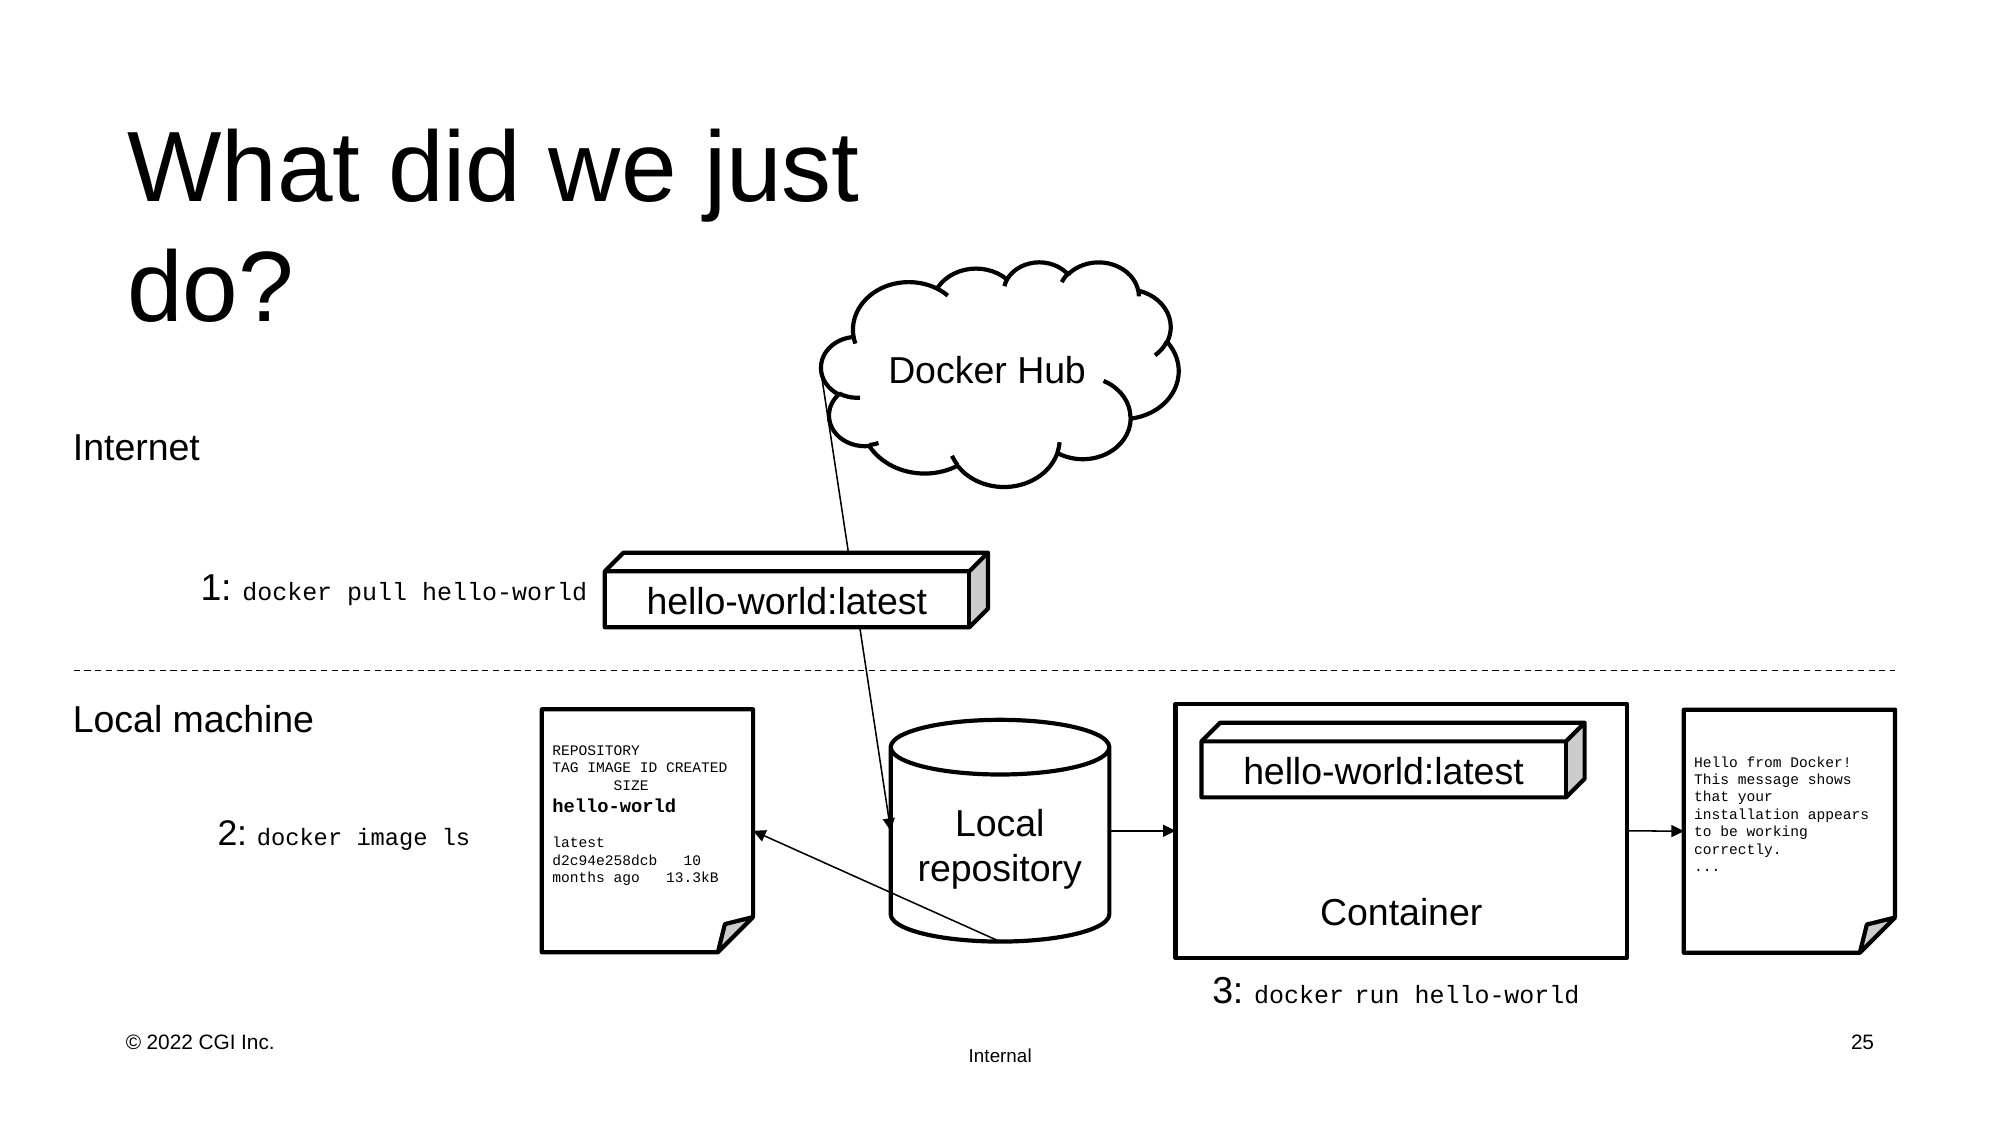

# What did we just do?
Docker Hub
Internet
hello-world:latest
1: docker pull hello-world
Local machine

Container
REPOSITORY
TAG IMAGE ID CREATED         SIZE
hello-world                            latest    d2c94e258dcb   10 months ago   13.3kB
Hello from Docker!
This message shows that your installation appears to be working correctly.
...
Local repository
hello-world:latest
2: docker image ls
3: docker run hello-world
25